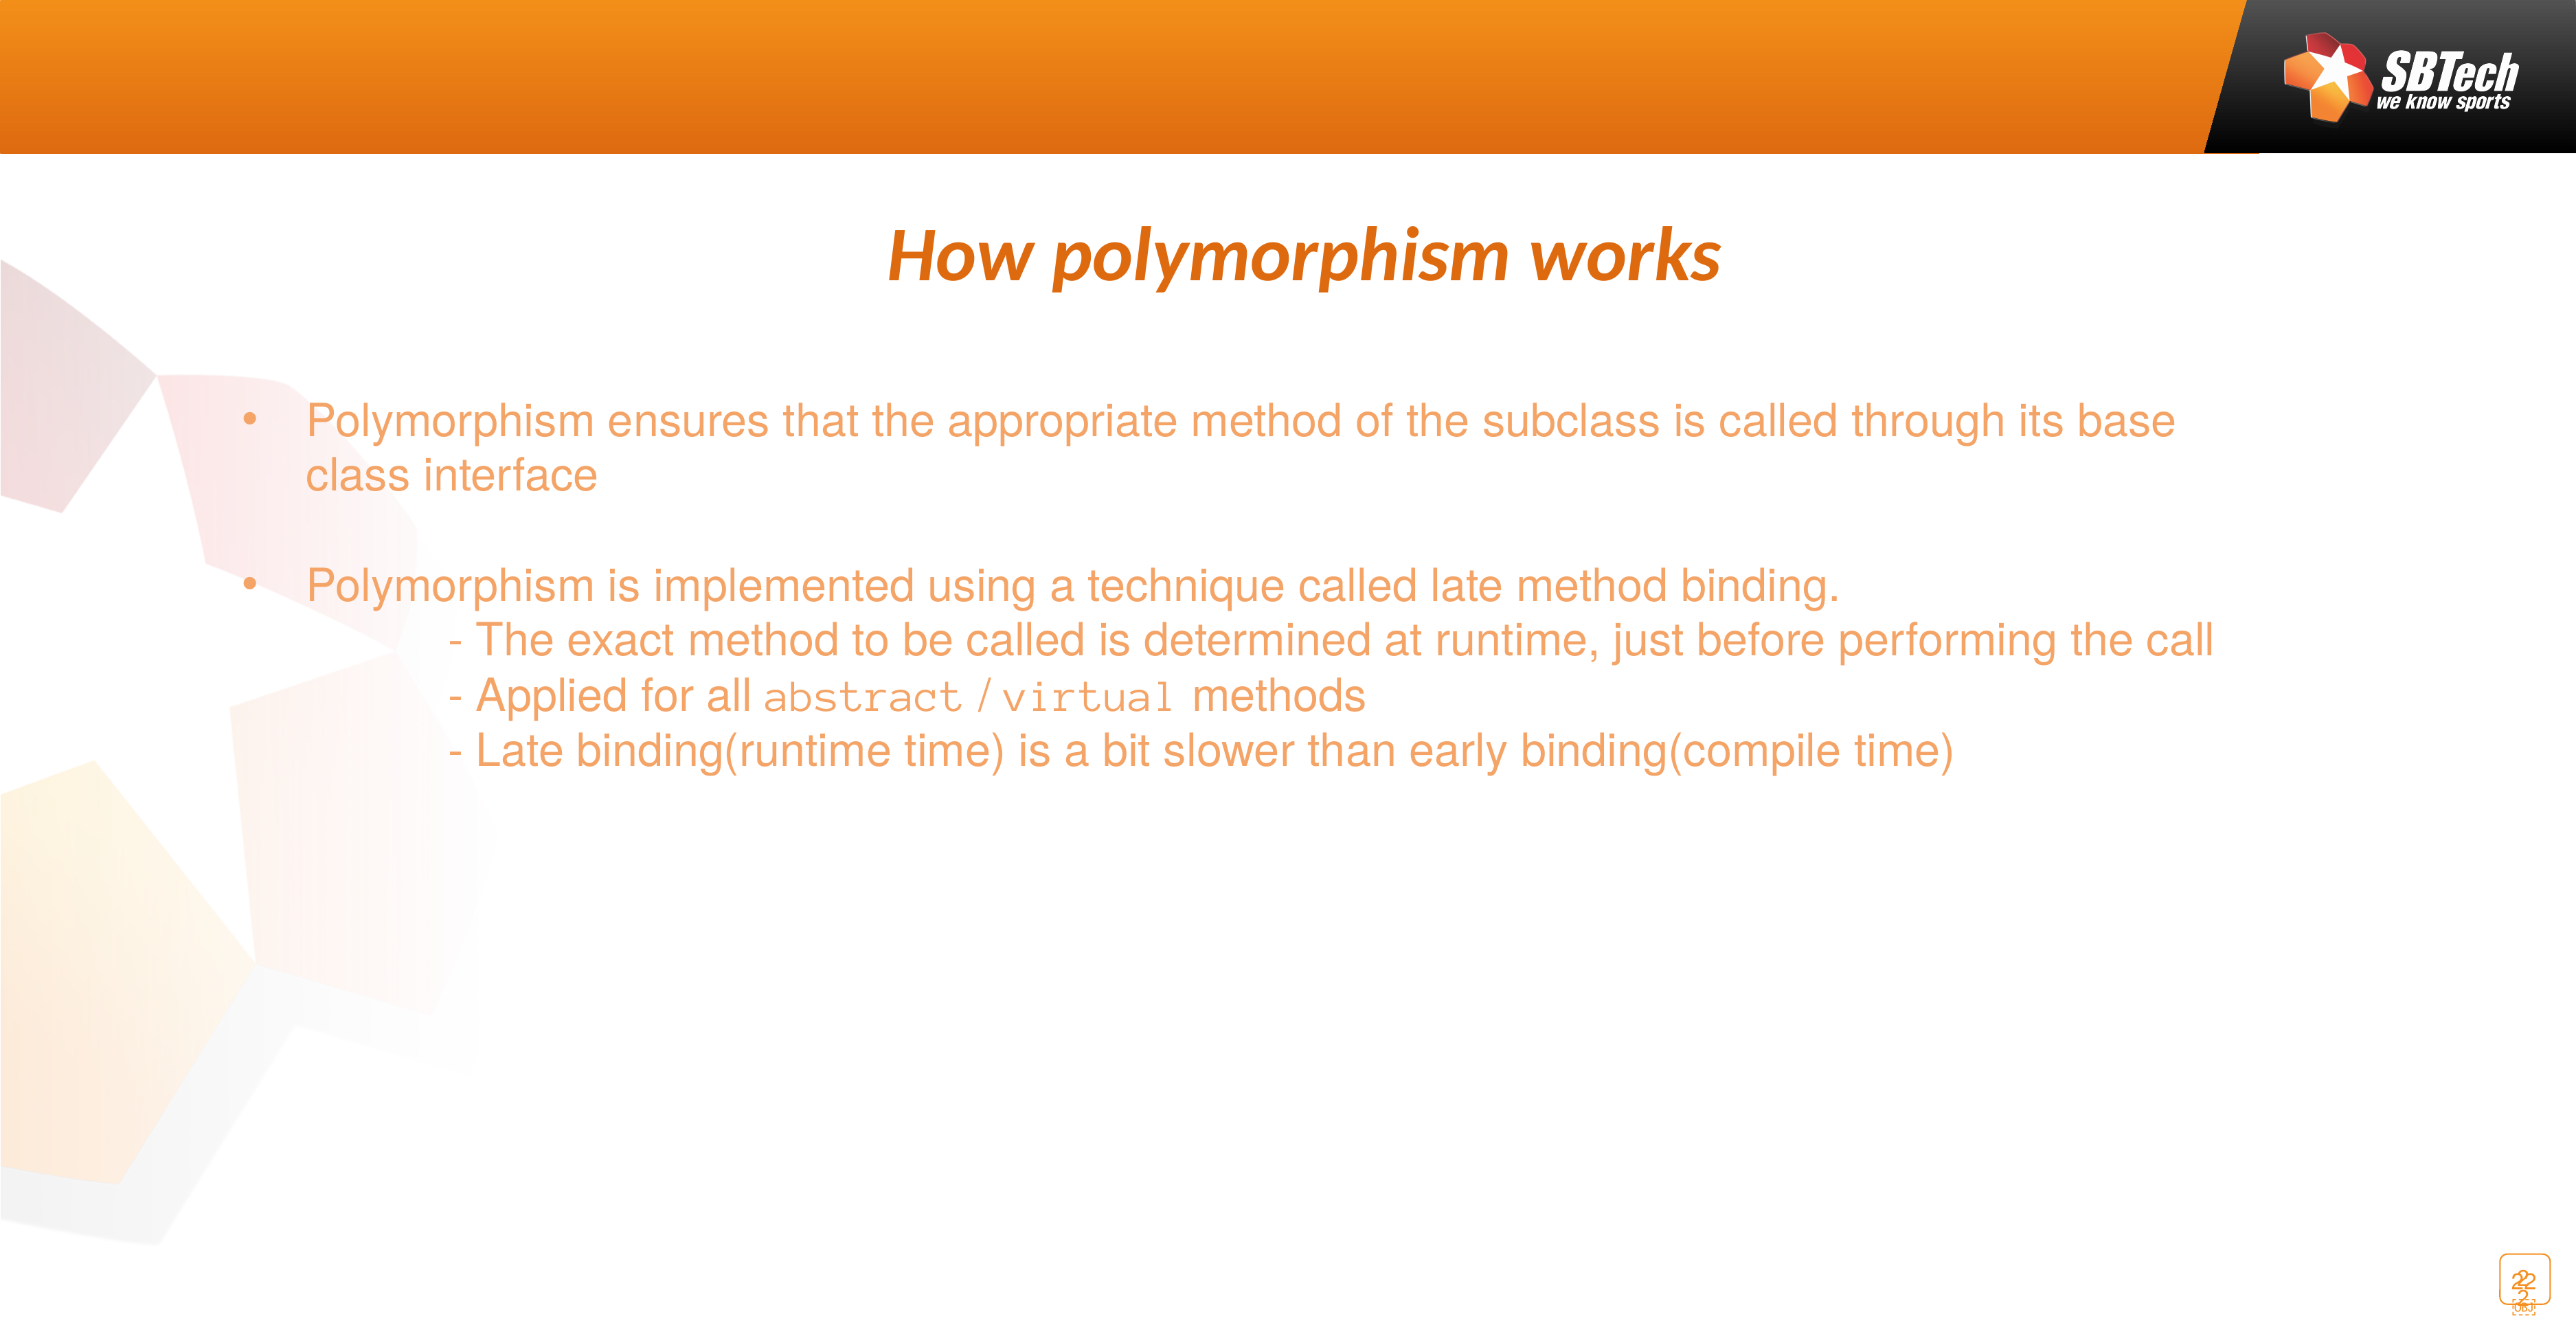

How polymorphism works

Polymorphism ensures that the appropriate method of the subclass is called through its base class interface

Polymorphism is implemented using a technique called late method binding.
		- The exact method to be called is determined at runtime, just before performing the call
		- Applied for all abstract / virtual methods
		- Late binding(runtime time) is a bit slower than early binding(compile time)

22